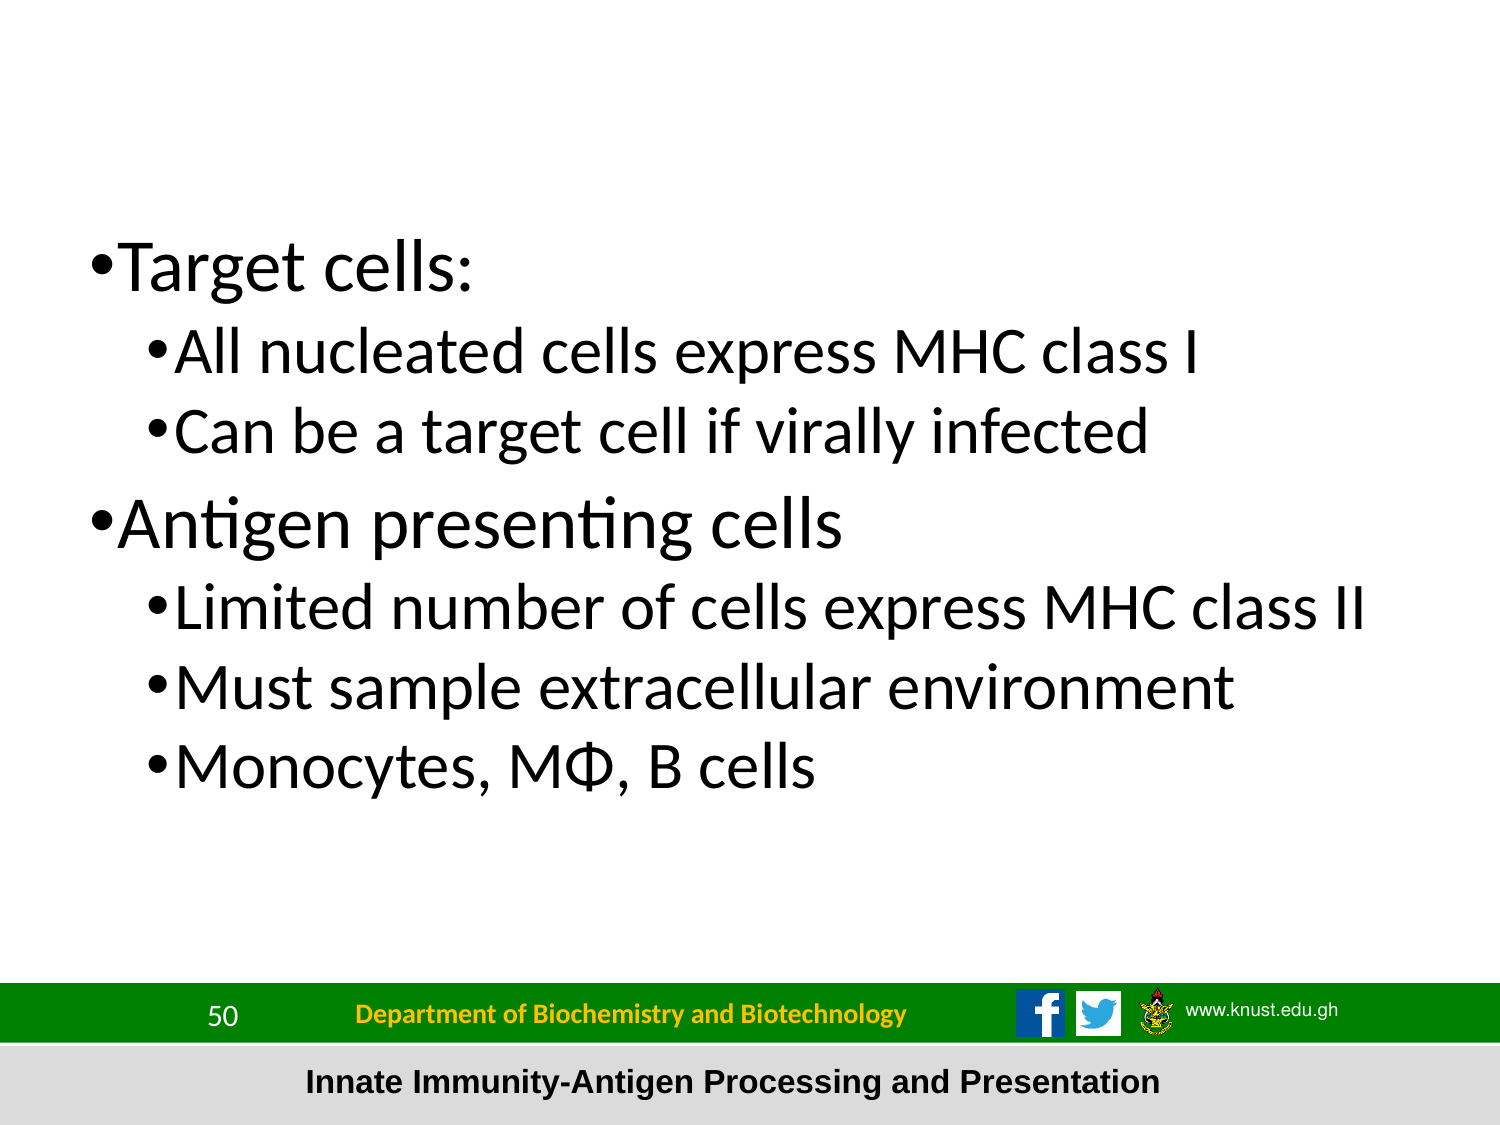

Target cells:
All nucleated cells express MHC class I
Can be a target cell if virally infected
Antigen presenting cells
Limited number of cells express MHC class II
Must sample extracellular environment
Monocytes, MΦ, B cells

Department of Biochemistry and Biotechnology
50
Innate Immunity-Antigen Processing and Presentation